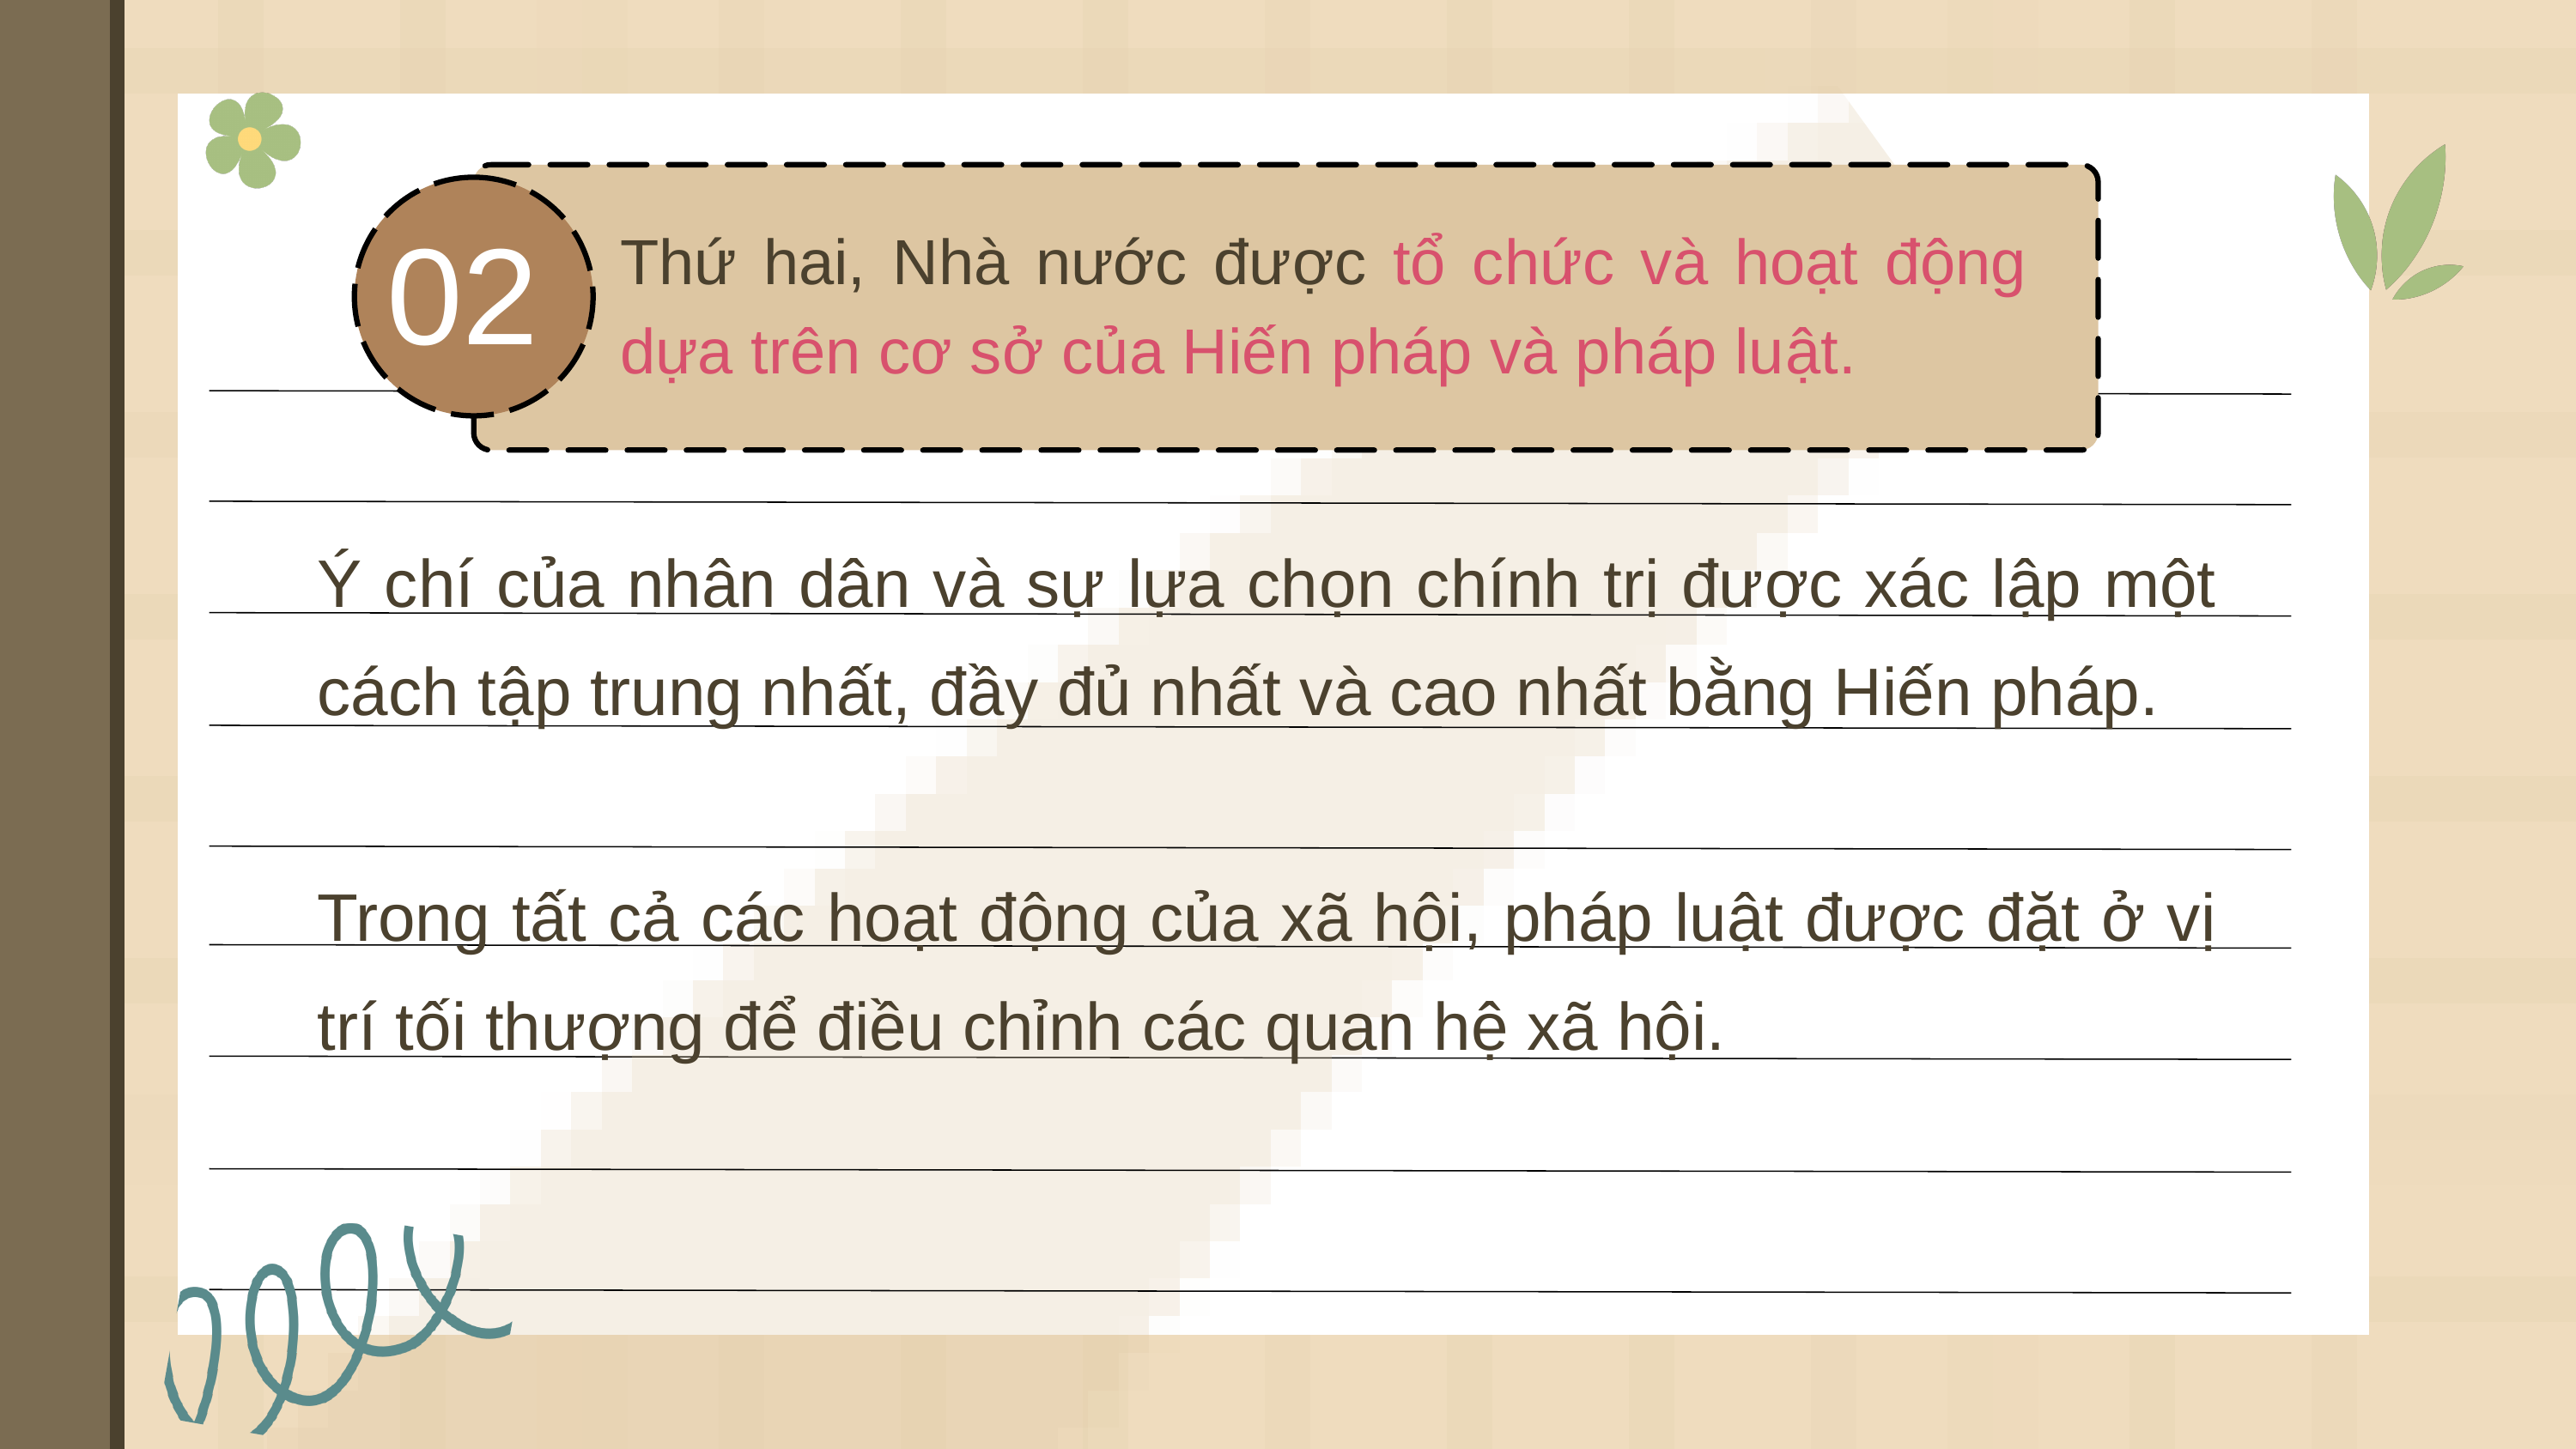

Thứ hai, Nhà nước được tổ chức và hoạt động dựa trên cơ sở của Hiến pháp và pháp luật.
02

Task Name

Task Name

Ý chí của nhân dân và sự lựa chọn chính trị được xác lập một cách tập trung nhất, đầy đủ nhất và cao nhất bằng Hiến pháp.

Trong tất cả các hoạt động của xã hội, pháp luật được đặt ở vị trí tối thượng để điều chỉnh các quan hệ xã hội.